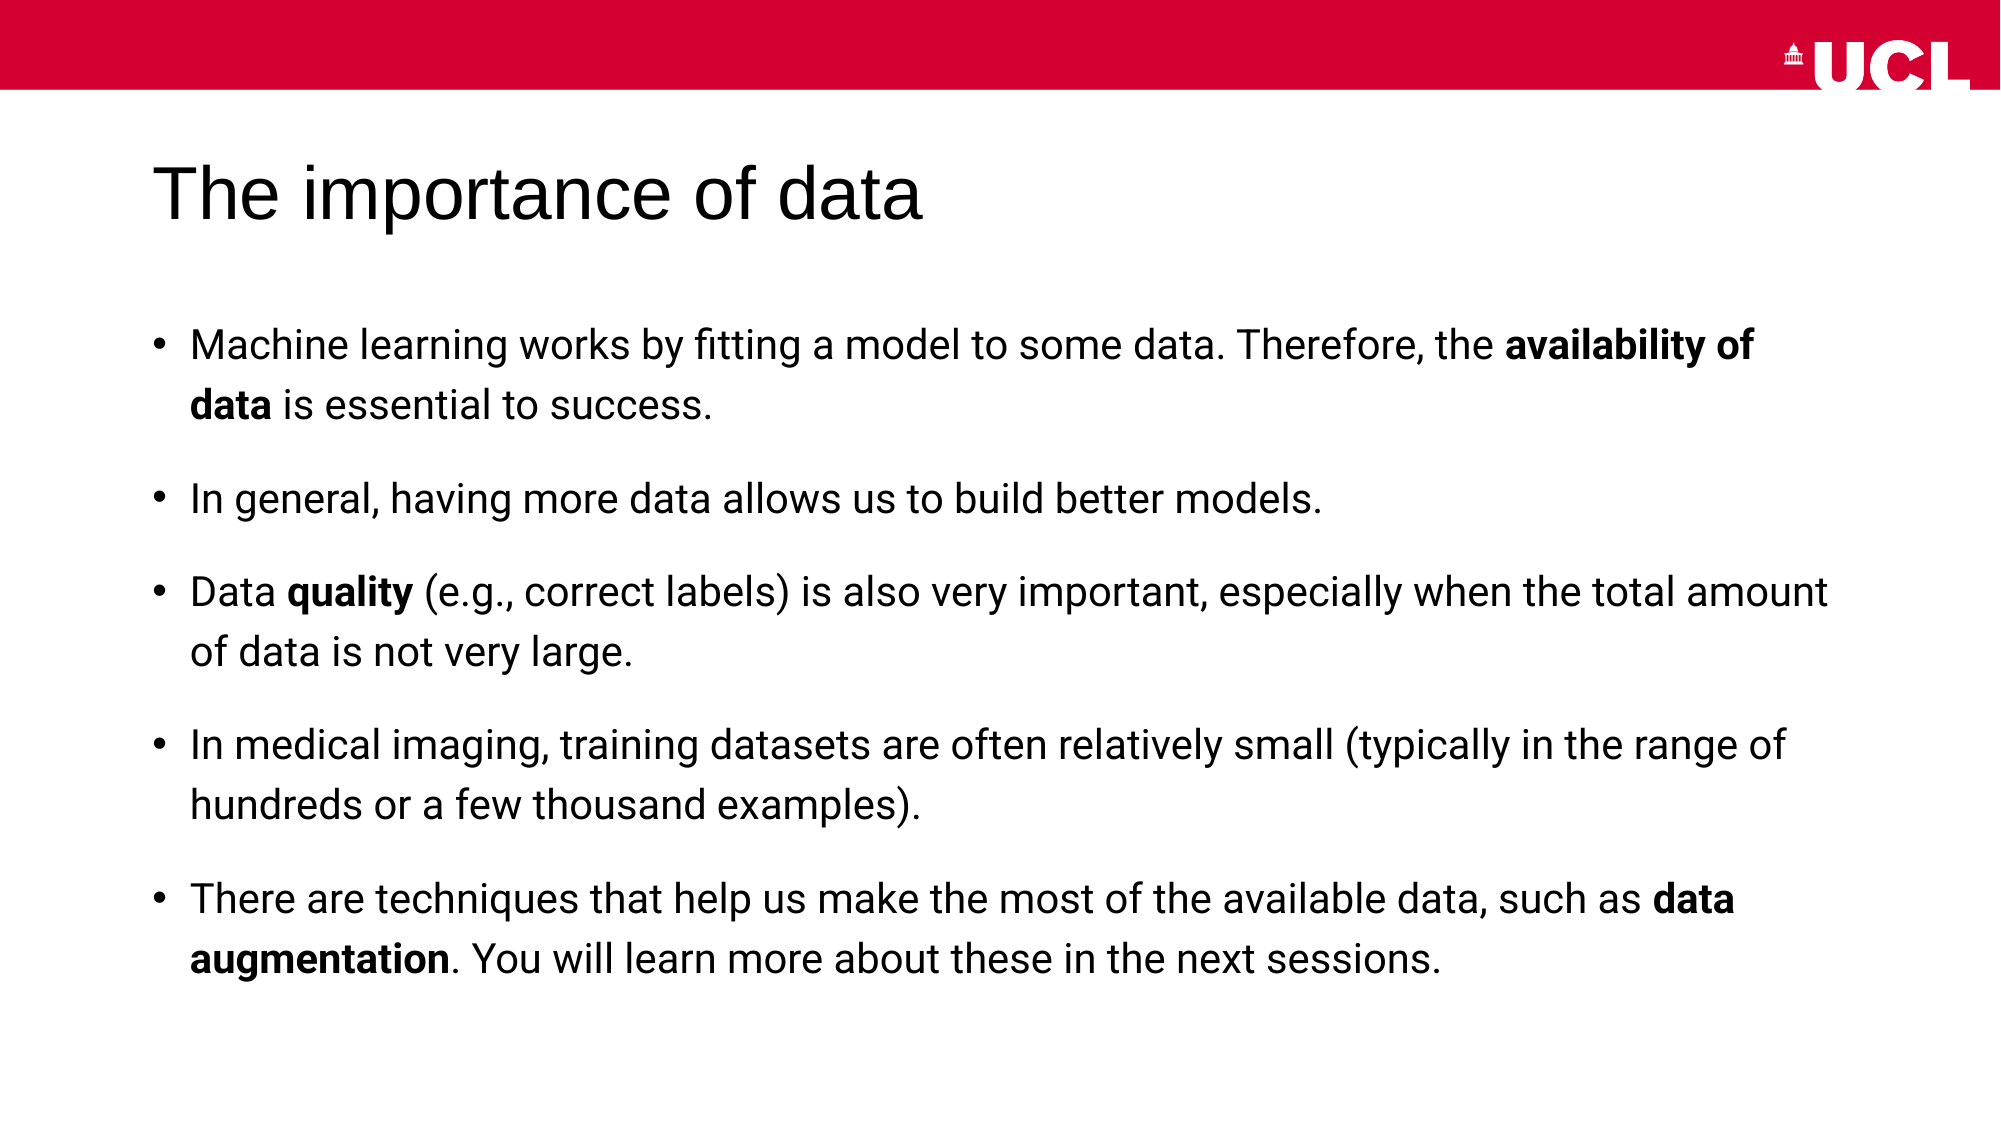

# The importance of data
Machine learning works by fitting a model to some data. Therefore, the availability of data is essential to success.
In general, having more data allows us to build better models.
Data quality (e.g., correct labels) is also very important, especially when the total amount of data is not very large.
In medical imaging, training datasets are often relatively small (typically in the range of hundreds or a few thousand examples).
There are techniques that help us make the most of the available data, such as data augmentation. You will learn more about these in the next sessions.